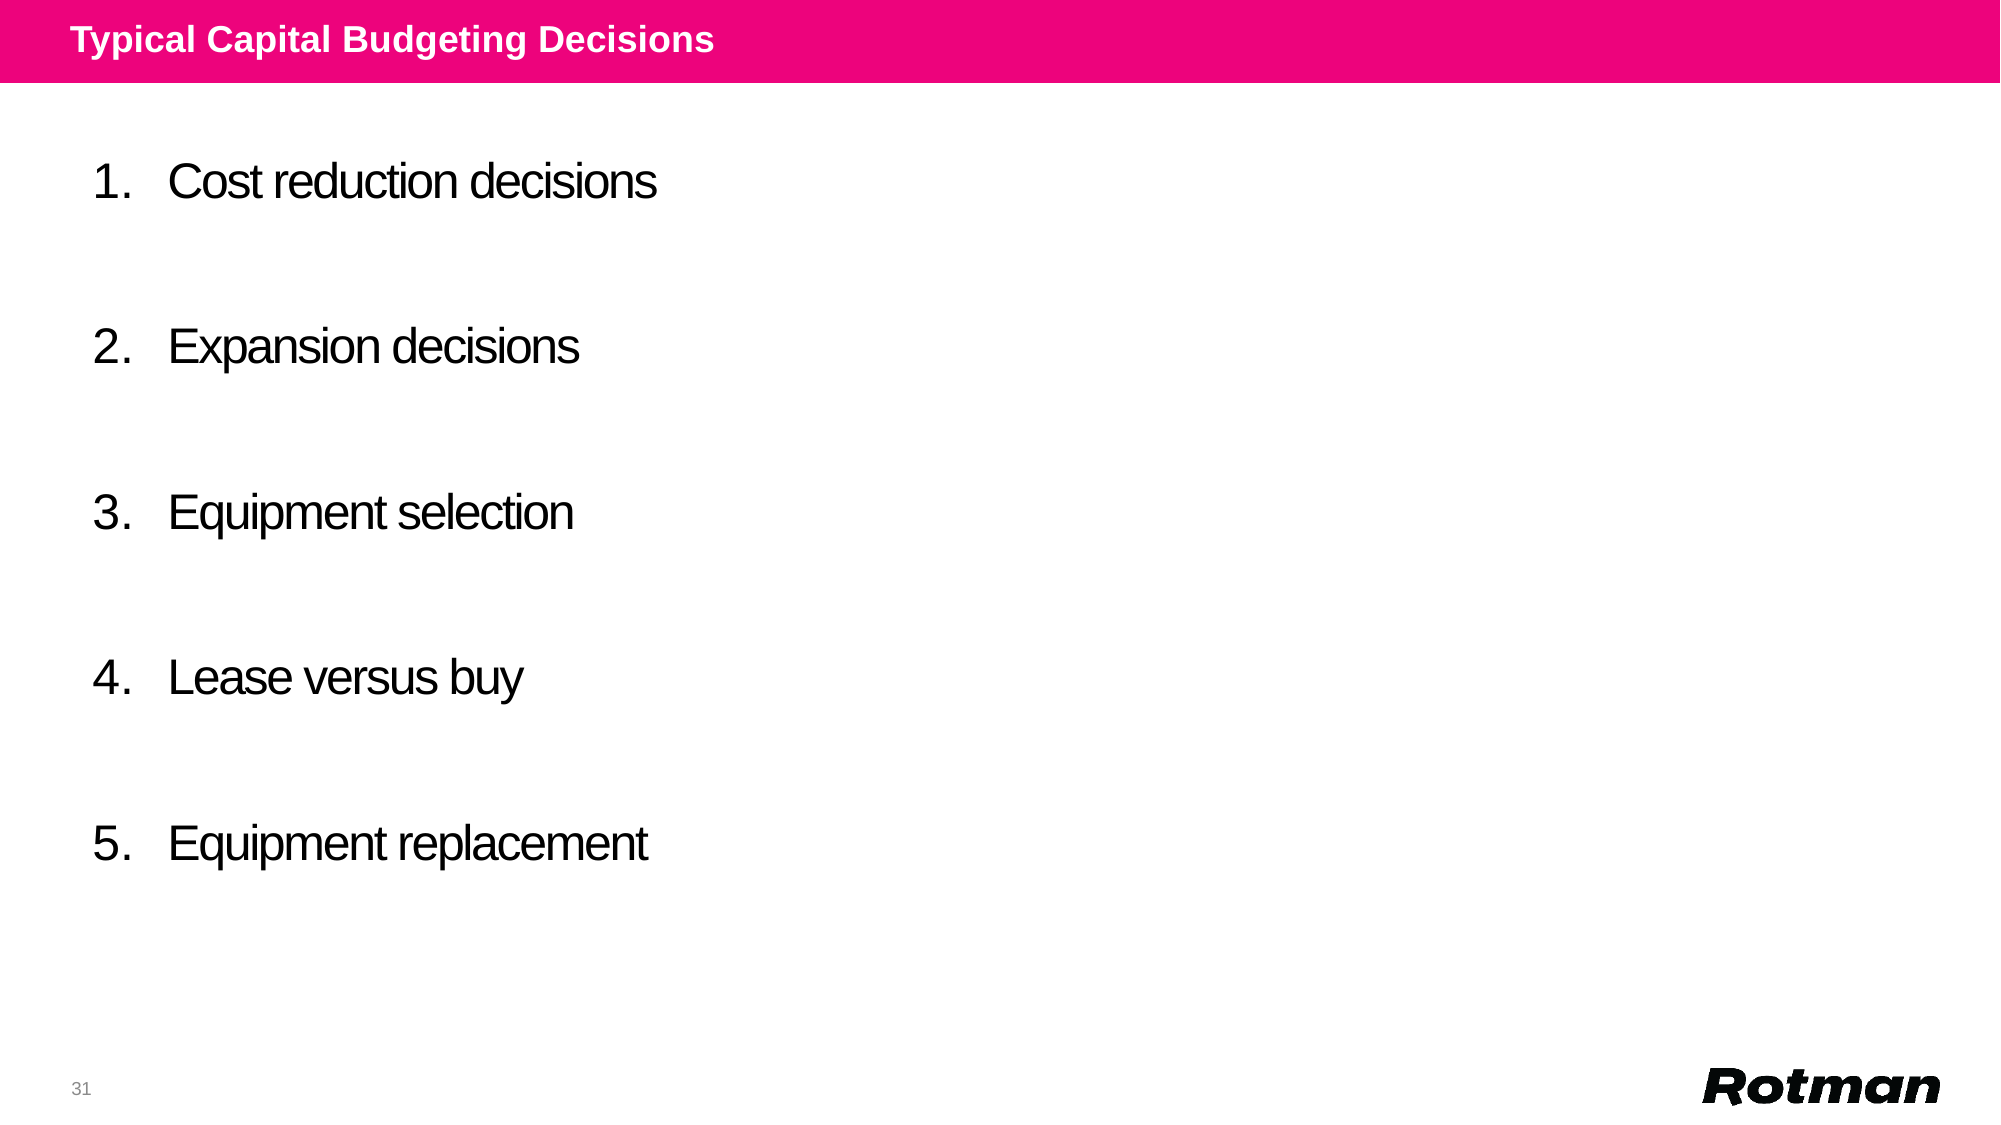

Typical Capital Budgeting Decisions
Cost reduction decisions

Expansion decisions

Equipment selection

Lease versus buy

Equipment replacement
31